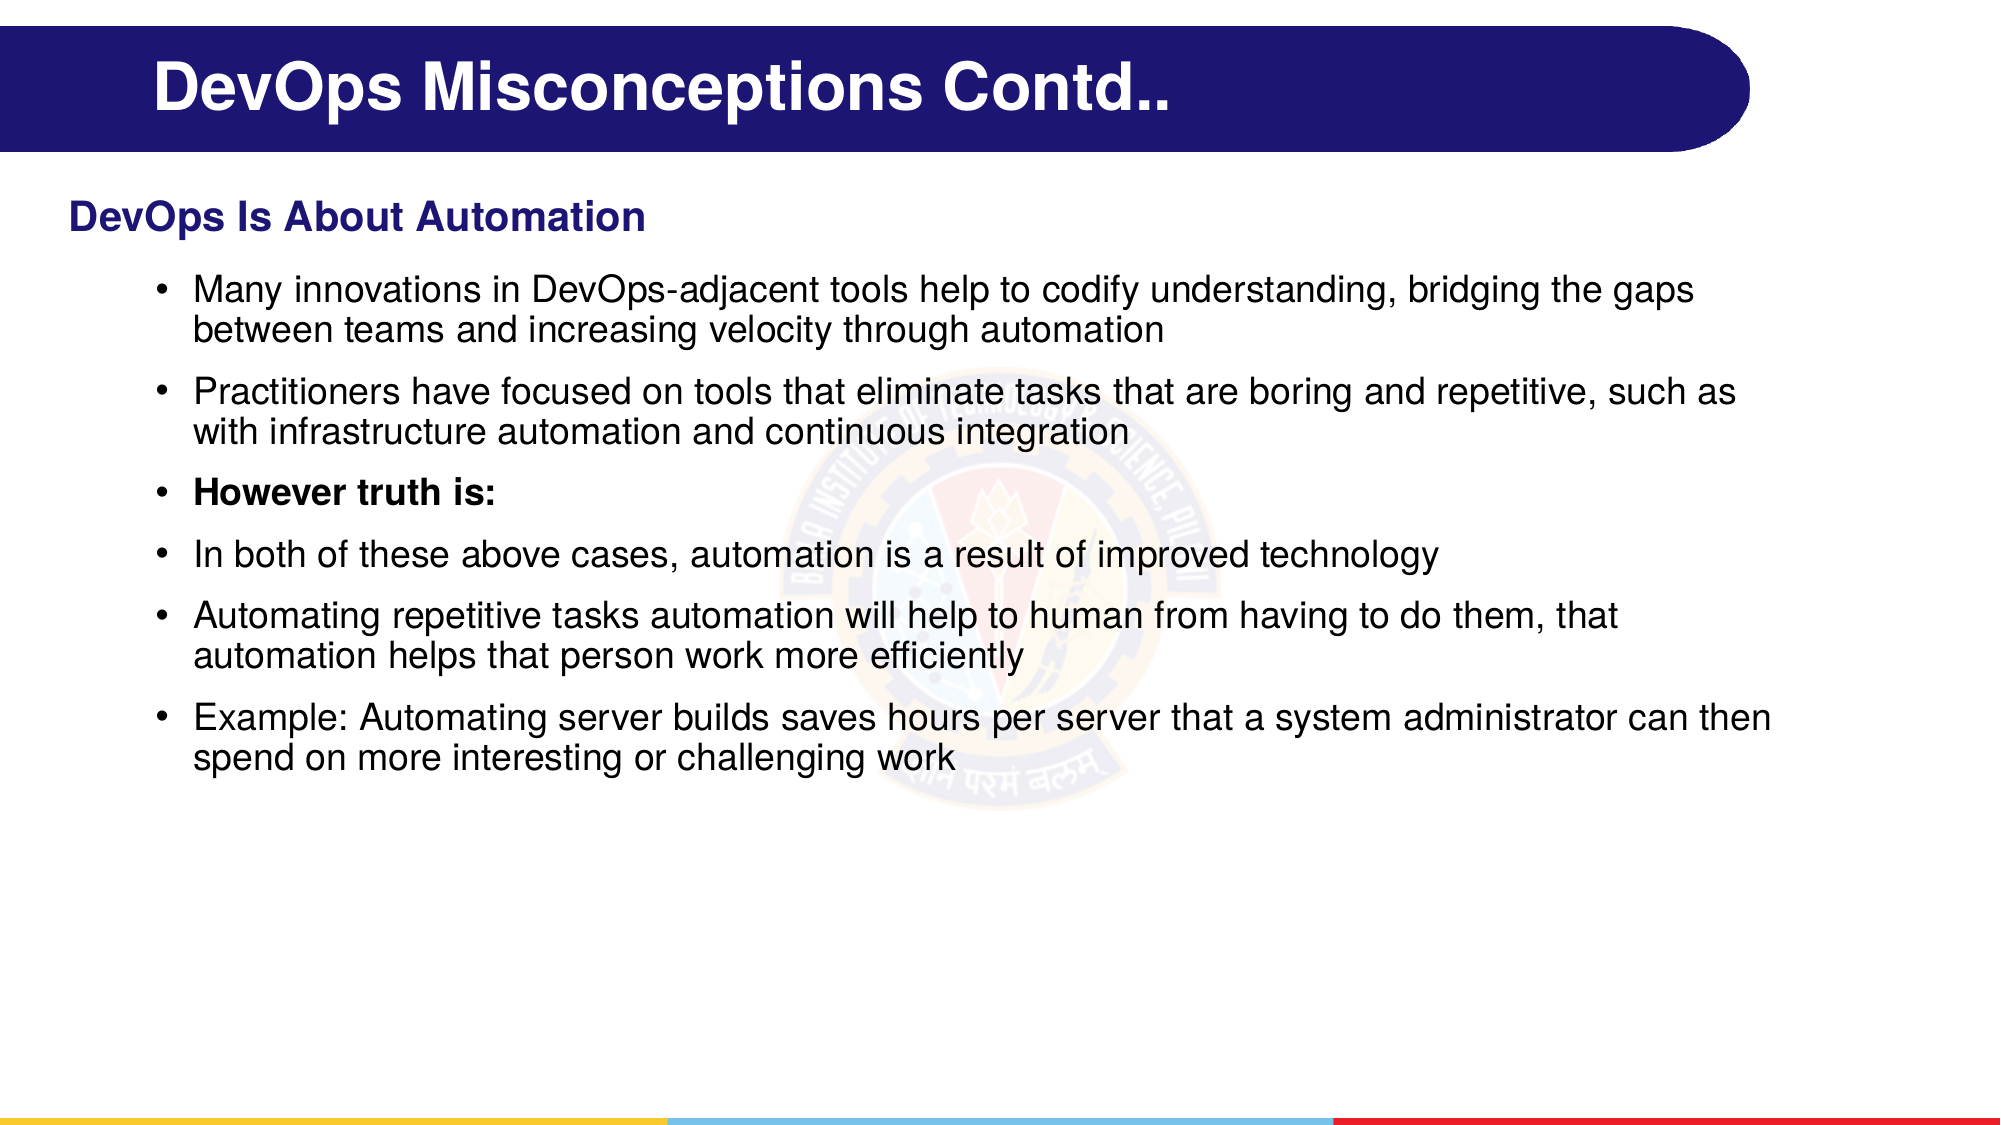

# DevOps Misconceptions Contd..
DevOps Is About Automation
Many innovations in DevOps-adjacent tools help to codify understanding, bridging the gaps between teams and increasing velocity through automation
Practitioners have focused on tools that eliminate tasks that are boring and repetitive, such as with infrastructure automation and continuous integration
However truth is:
In both of these above cases, automation is a result of improved technology
Automating repetitive tasks automation will help to human from having to do them, that automation helps that person work more efficiently
Example: Automating server builds saves hours per server that a system administrator can then spend on more interesting or challenging work